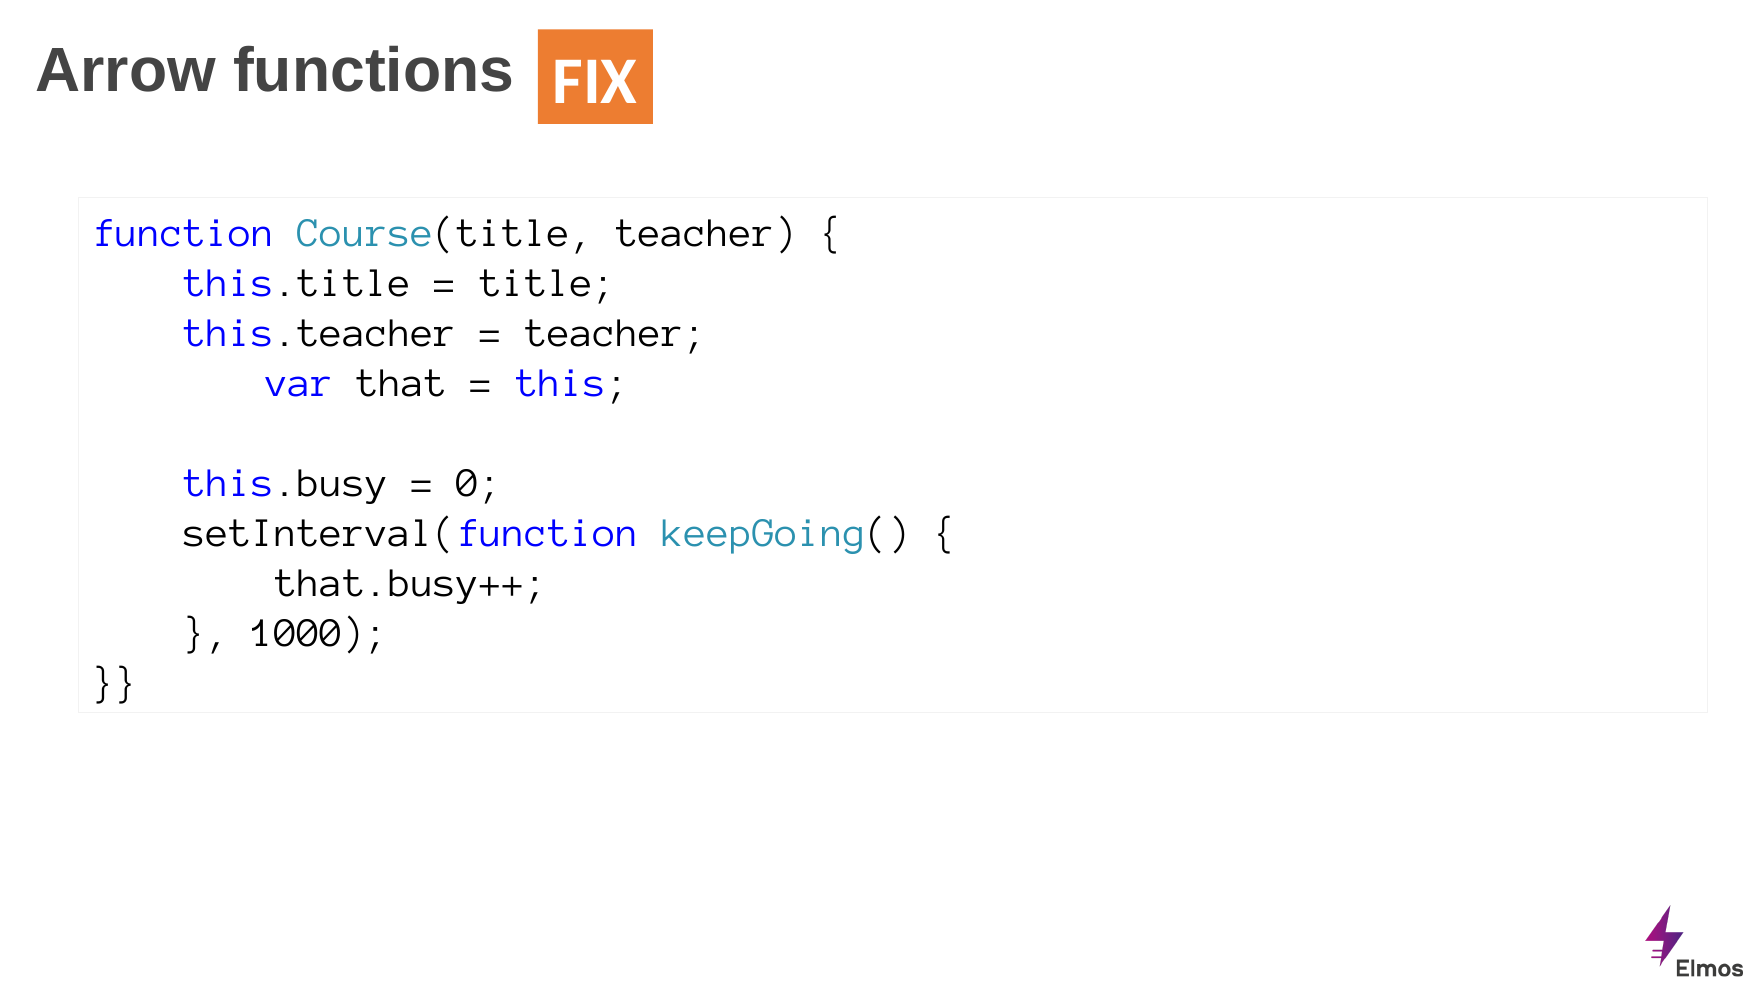

# Arrow functions
FIX
function Course(title, teacher) {
    this.title = title;
    this.teacher = teacher;
	 var that = this;

    this.busy = 0;
    setInterval(function keepGoing() {
        that.busy++;
    }, 1000);
}}